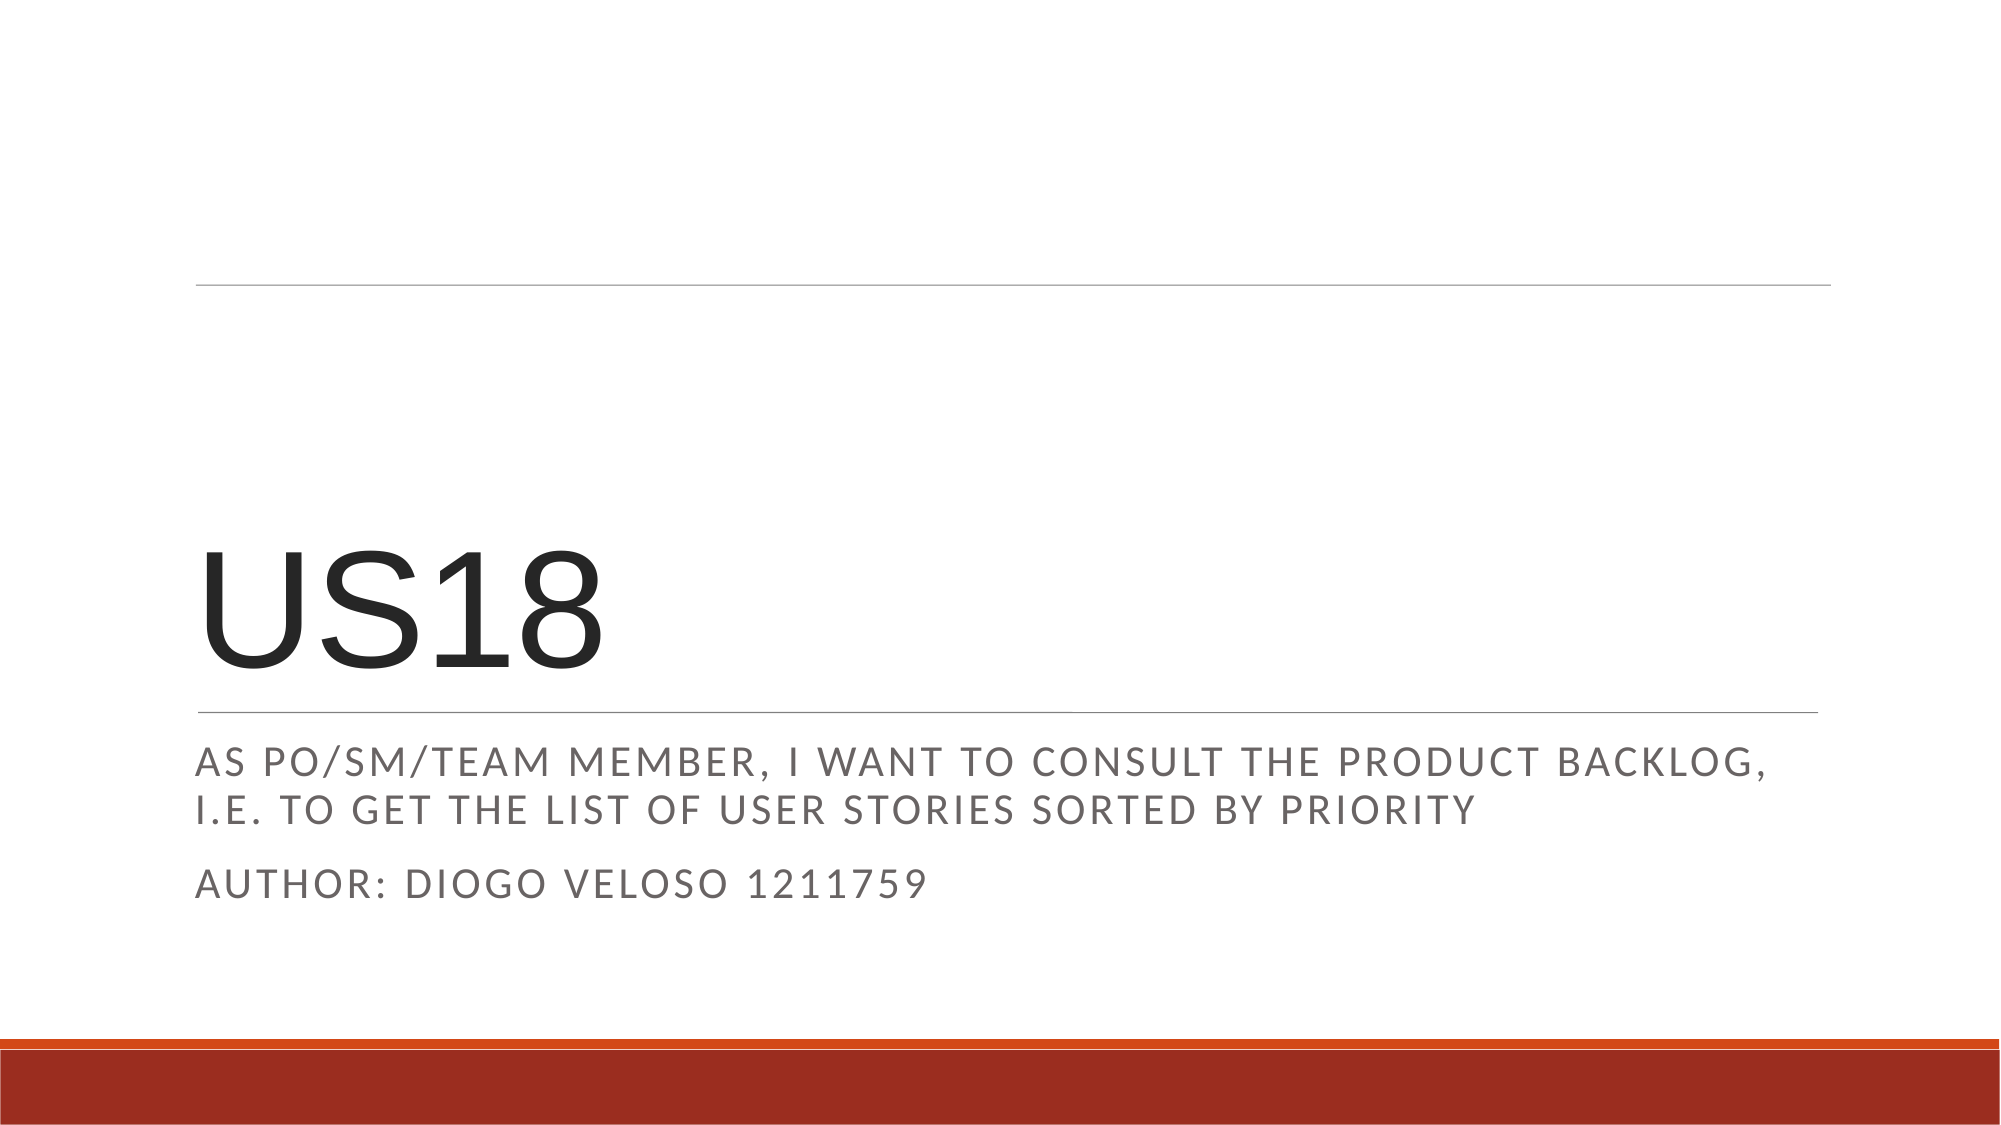

US18
As PO/SM/Team Member, I want to consult the product backlog, i.e. to get the list of user stories sorted by priority
Author: diogo Veloso 1211759